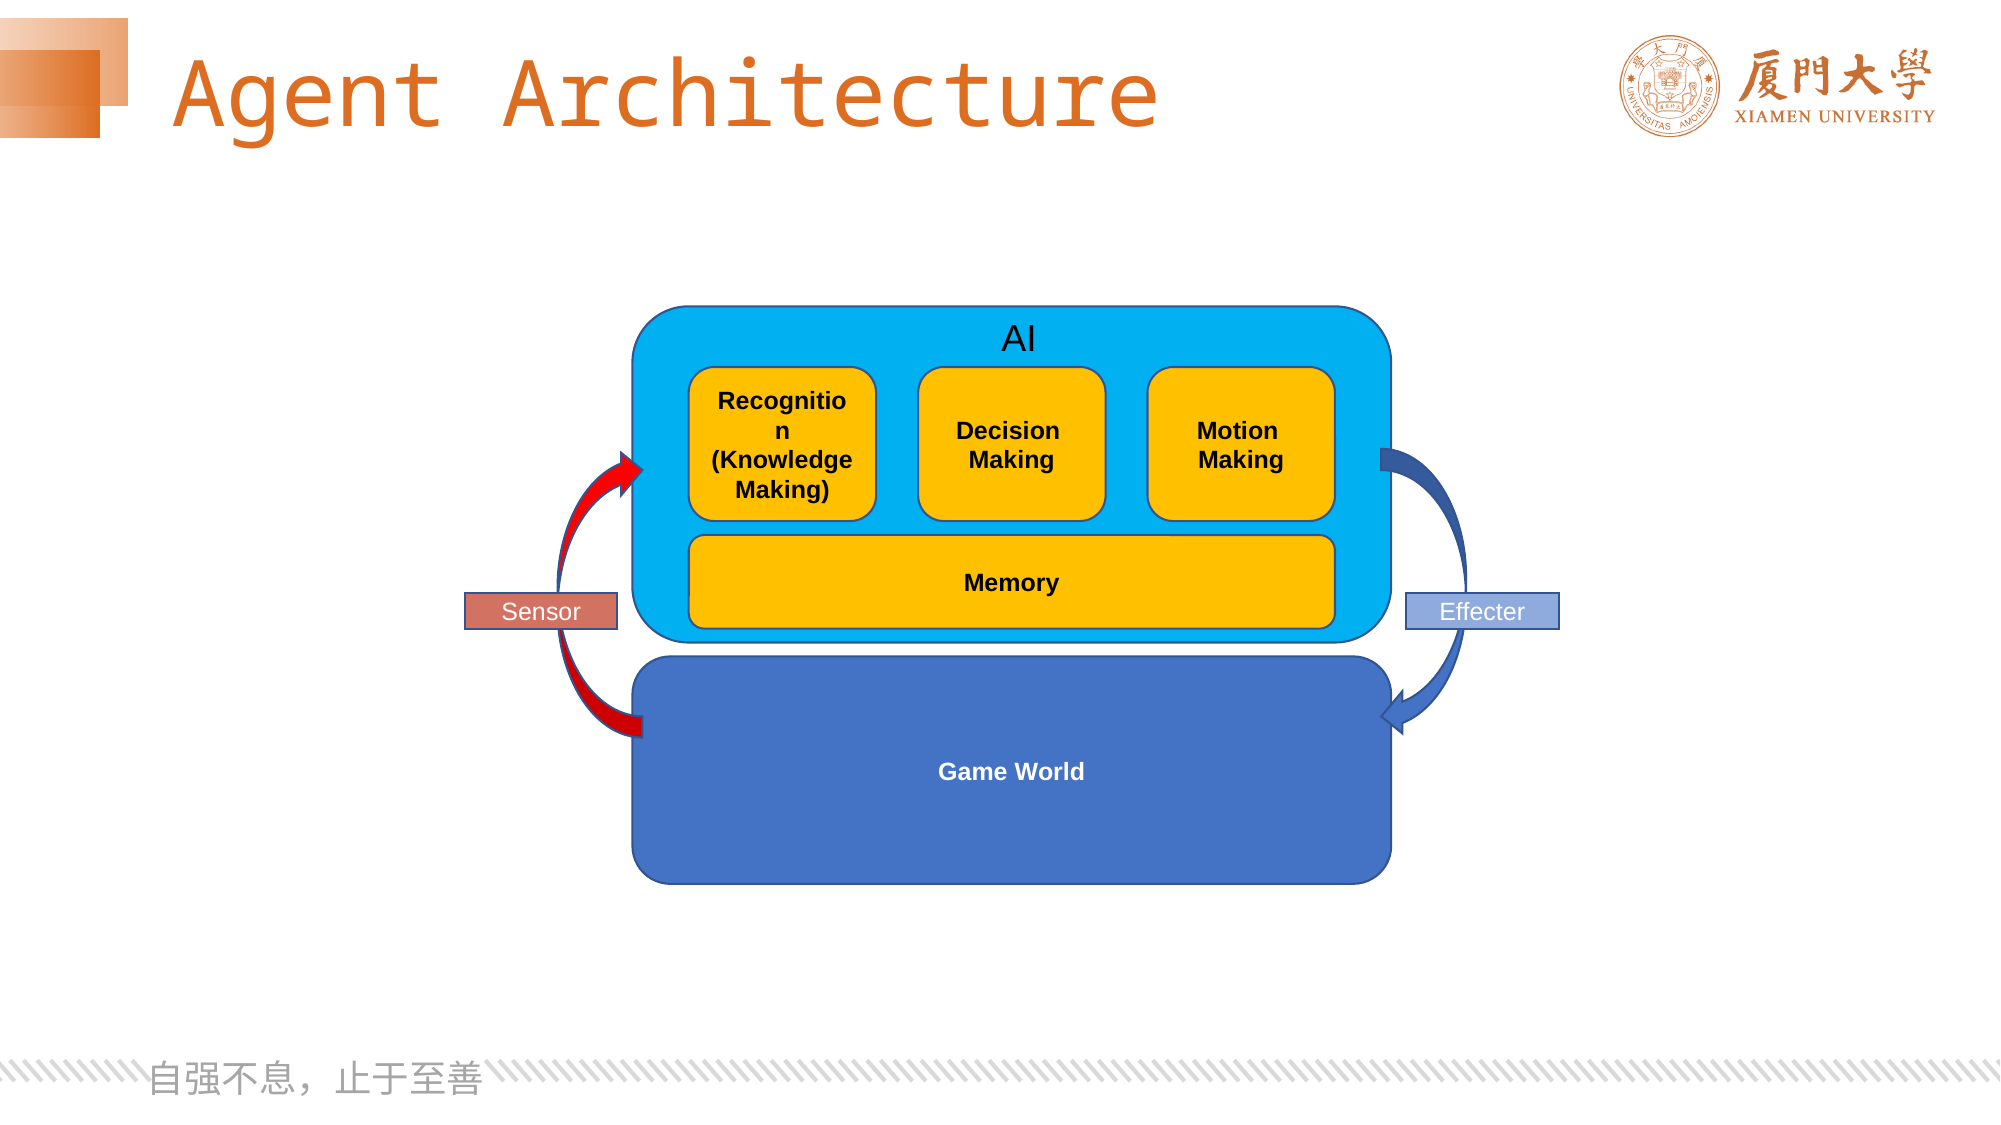

# Agent Architecture

AI
Decision
Making
Recognition
(Knowledge Making)
Motion
Making
Memory

Effecter
Sensor
Game World